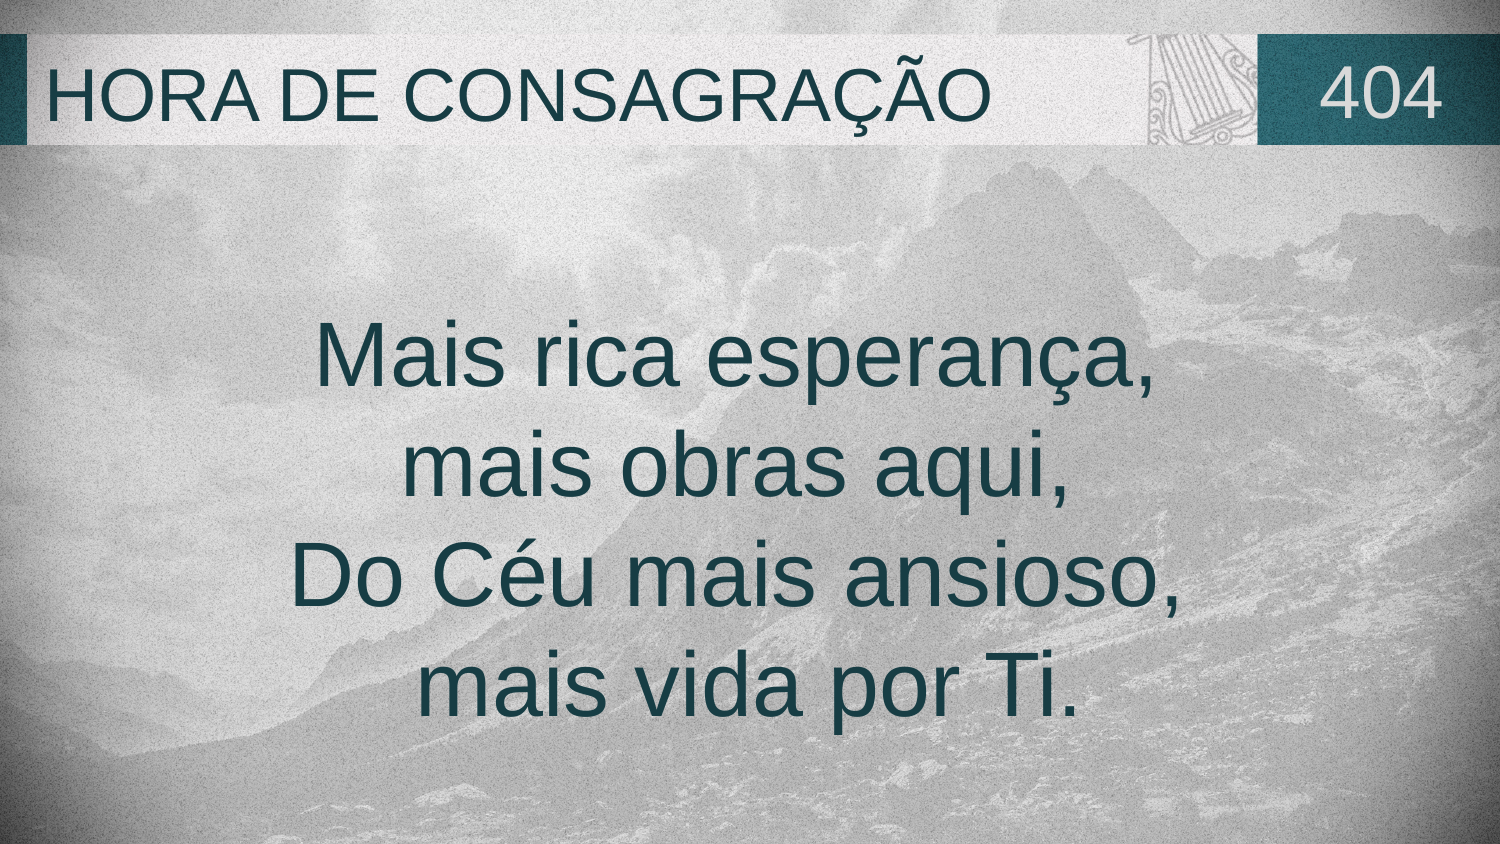

# HORA DE CONSAGRAÇÃO
404
Mais rica esperança,
mais obras aqui,
Do Céu mais ansioso,
mais vida por Ti.